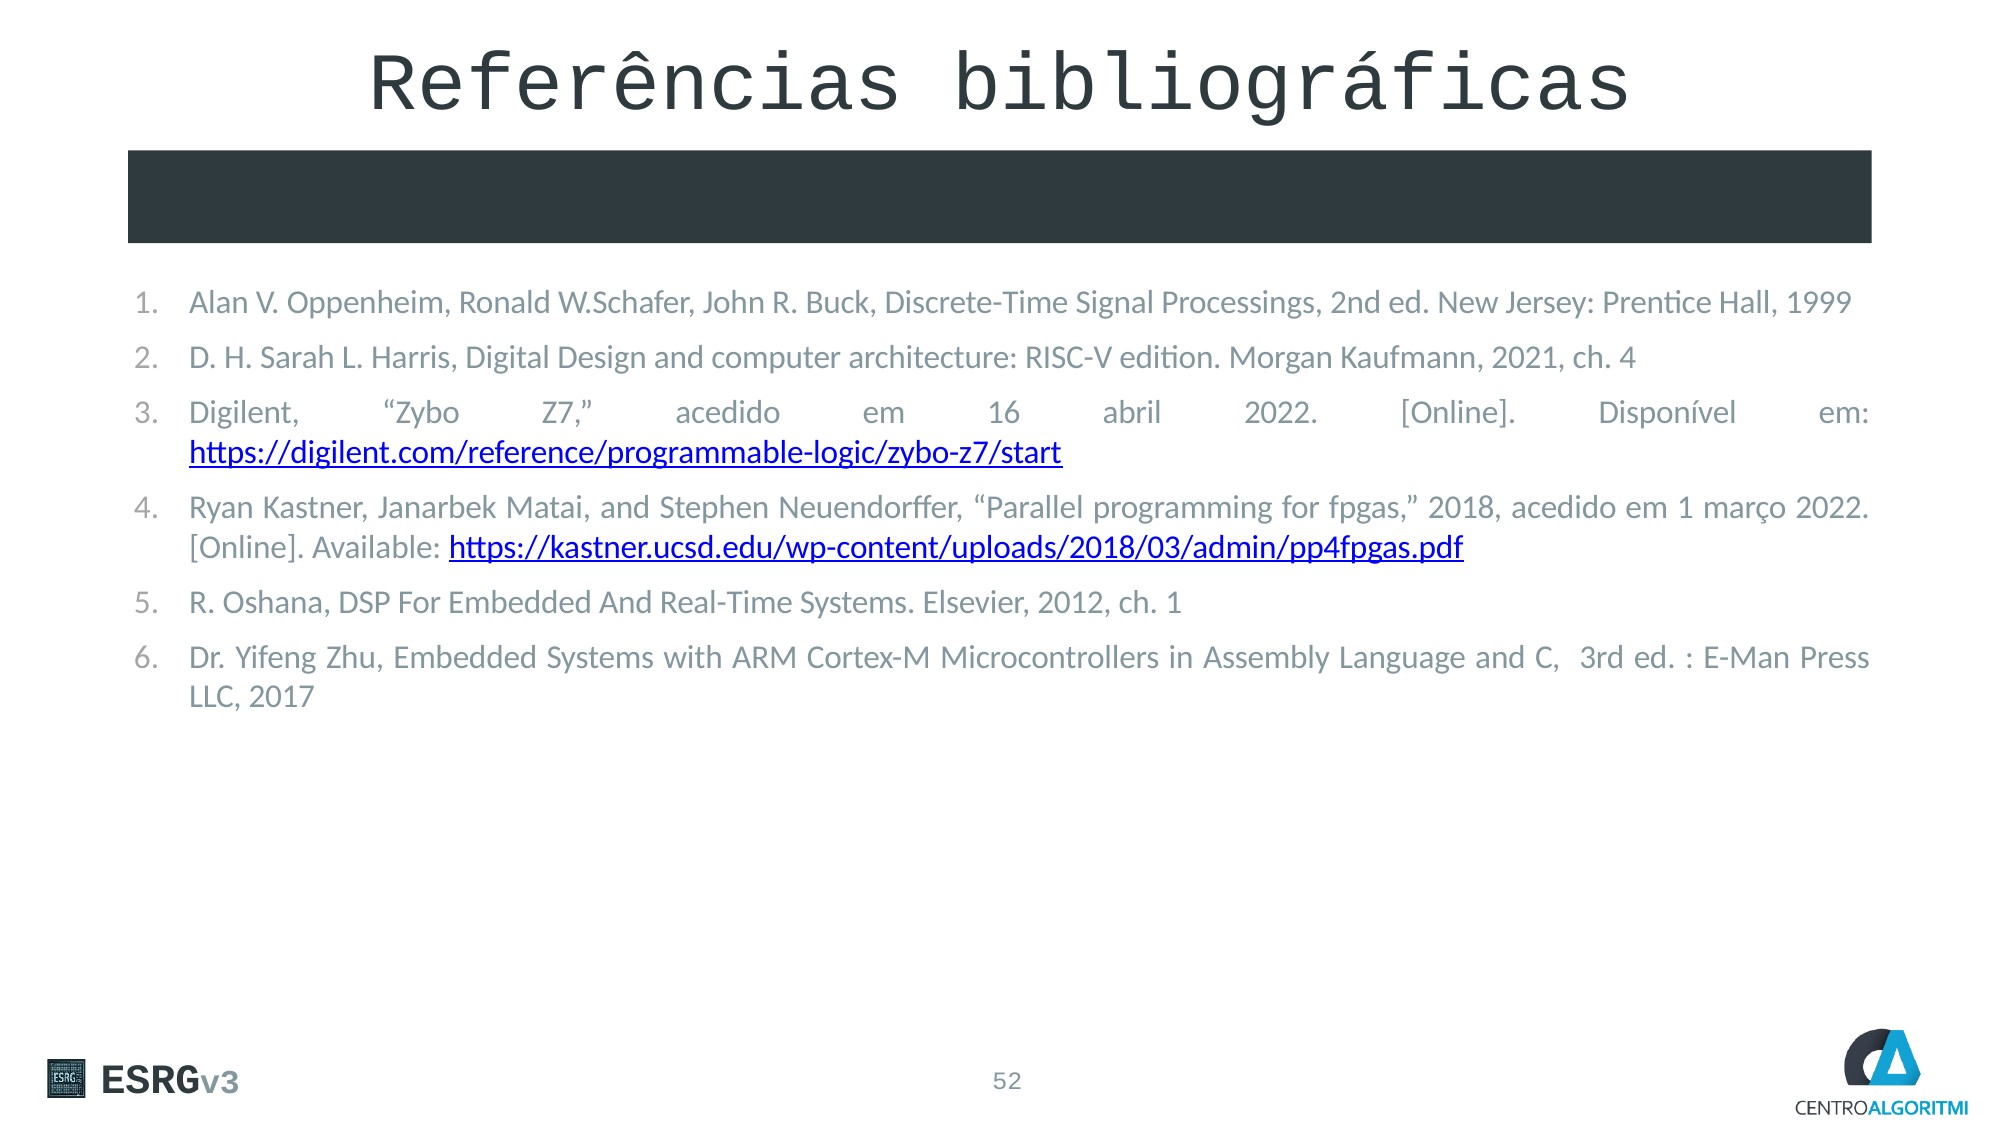

# Referências bibliográficas

Alan V. Oppenheim, Ronald W.Schafer, John R. Buck, Discrete-Time Signal Processings, 2nd ed. New Jersey: Prentice Hall, 1999
D. H. Sarah L. Harris, Digital Design and computer architecture: RISC-V edition. Morgan Kaufmann, 2021, ch. 4
Digilent, “Zybo Z7,” acedido em 16 abril 2022. [Online]. Disponível em: https://digilent.com/reference/programmable-logic/zybo-z7/start
Ryan Kastner, Janarbek Matai, and Stephen Neuendorffer, “Parallel programming for fpgas,” 2018, acedido em 1 março 2022. [Online]. Available: https://kastner.ucsd.edu/wp-content/uploads/2018/03/admin/pp4fpgas.pdf
R. Oshana, DSP For Embedded And Real-Time Systems. Elsevier, 2012, ch. 1
Dr. Yifeng Zhu, Embedded Systems with ARM Cortex-M Microcontrollers in Assembly Language and C,  3rd ed. : E-Man Press LLC, 2017

ESRGv3

52